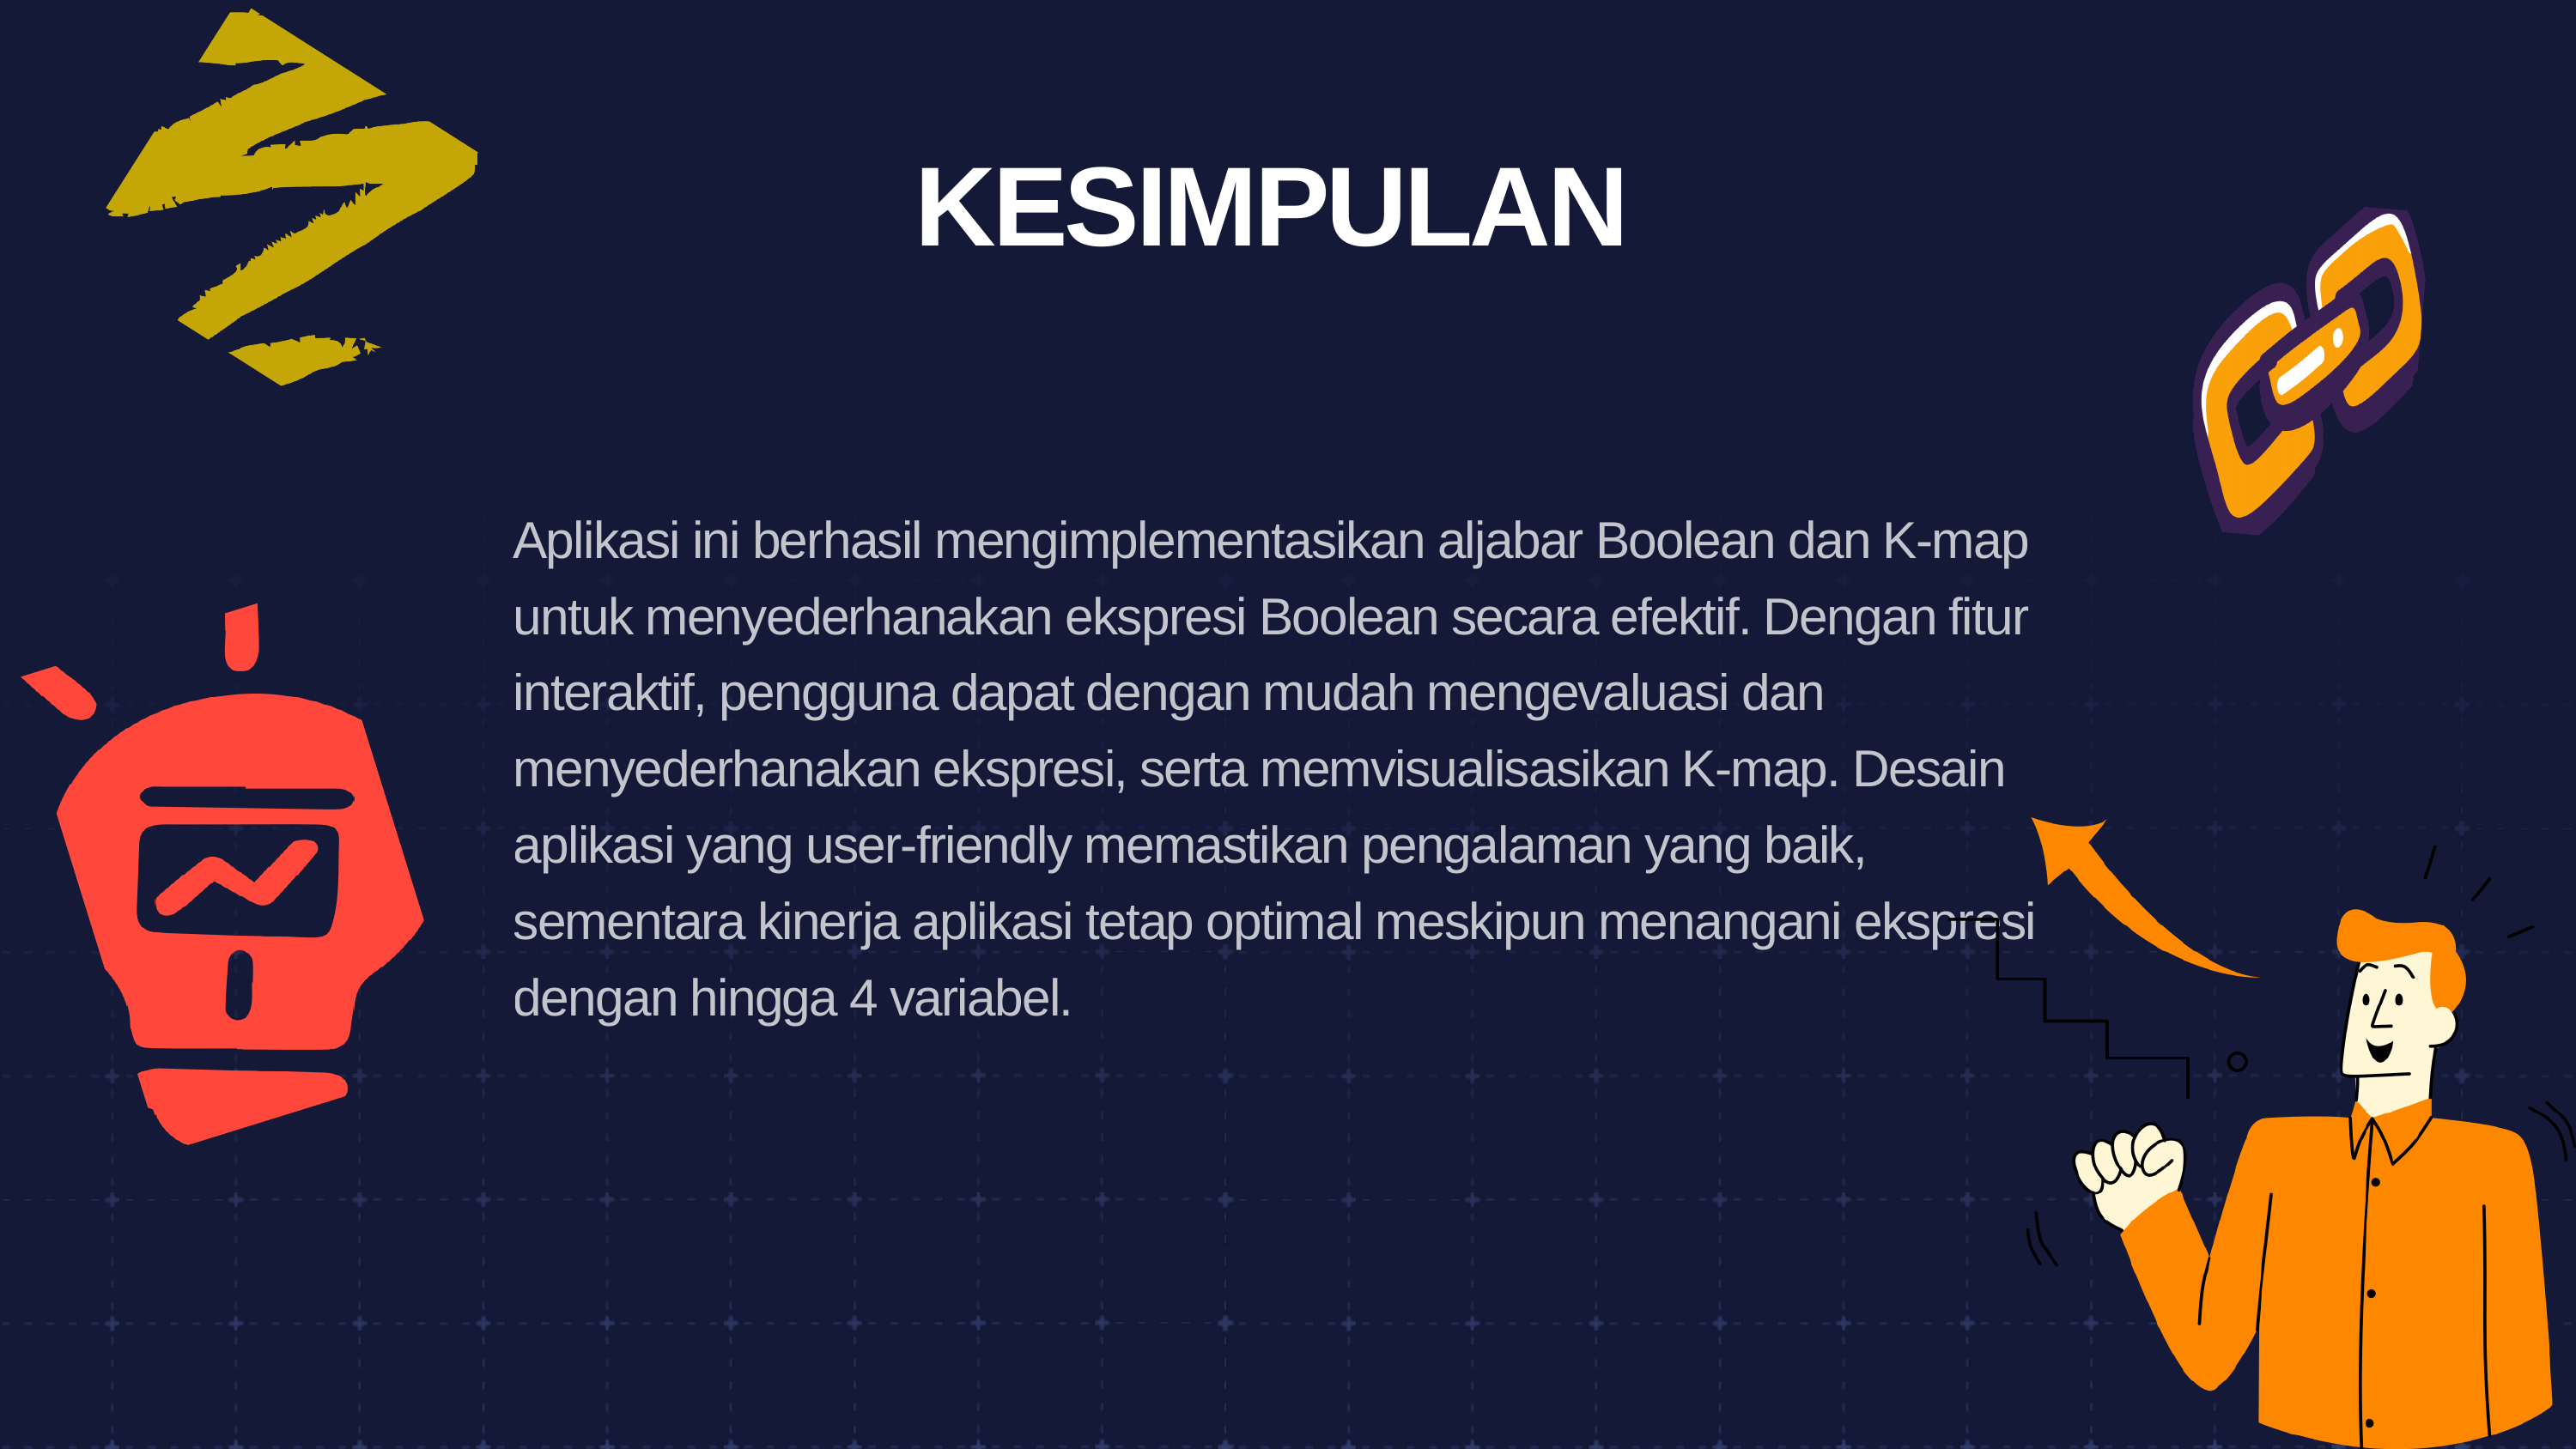

KESIMPULAN

Aplikasi ini berhasil mengimplementasikan aljabar Boolean dan K-map untuk menyederhanakan ekspresi Boolean secara efektif. Dengan fitur interaktif, pengguna dapat dengan mudah mengevaluasi dan menyederhanakan ekspresi, serta memvisualisasikan K-map. Desain aplikasi yang user-friendly memastikan pengalaman yang baik, sementara kinerja aplikasi tetap optimal meskipun menangani ekspresi dengan hingga 4 variabel.